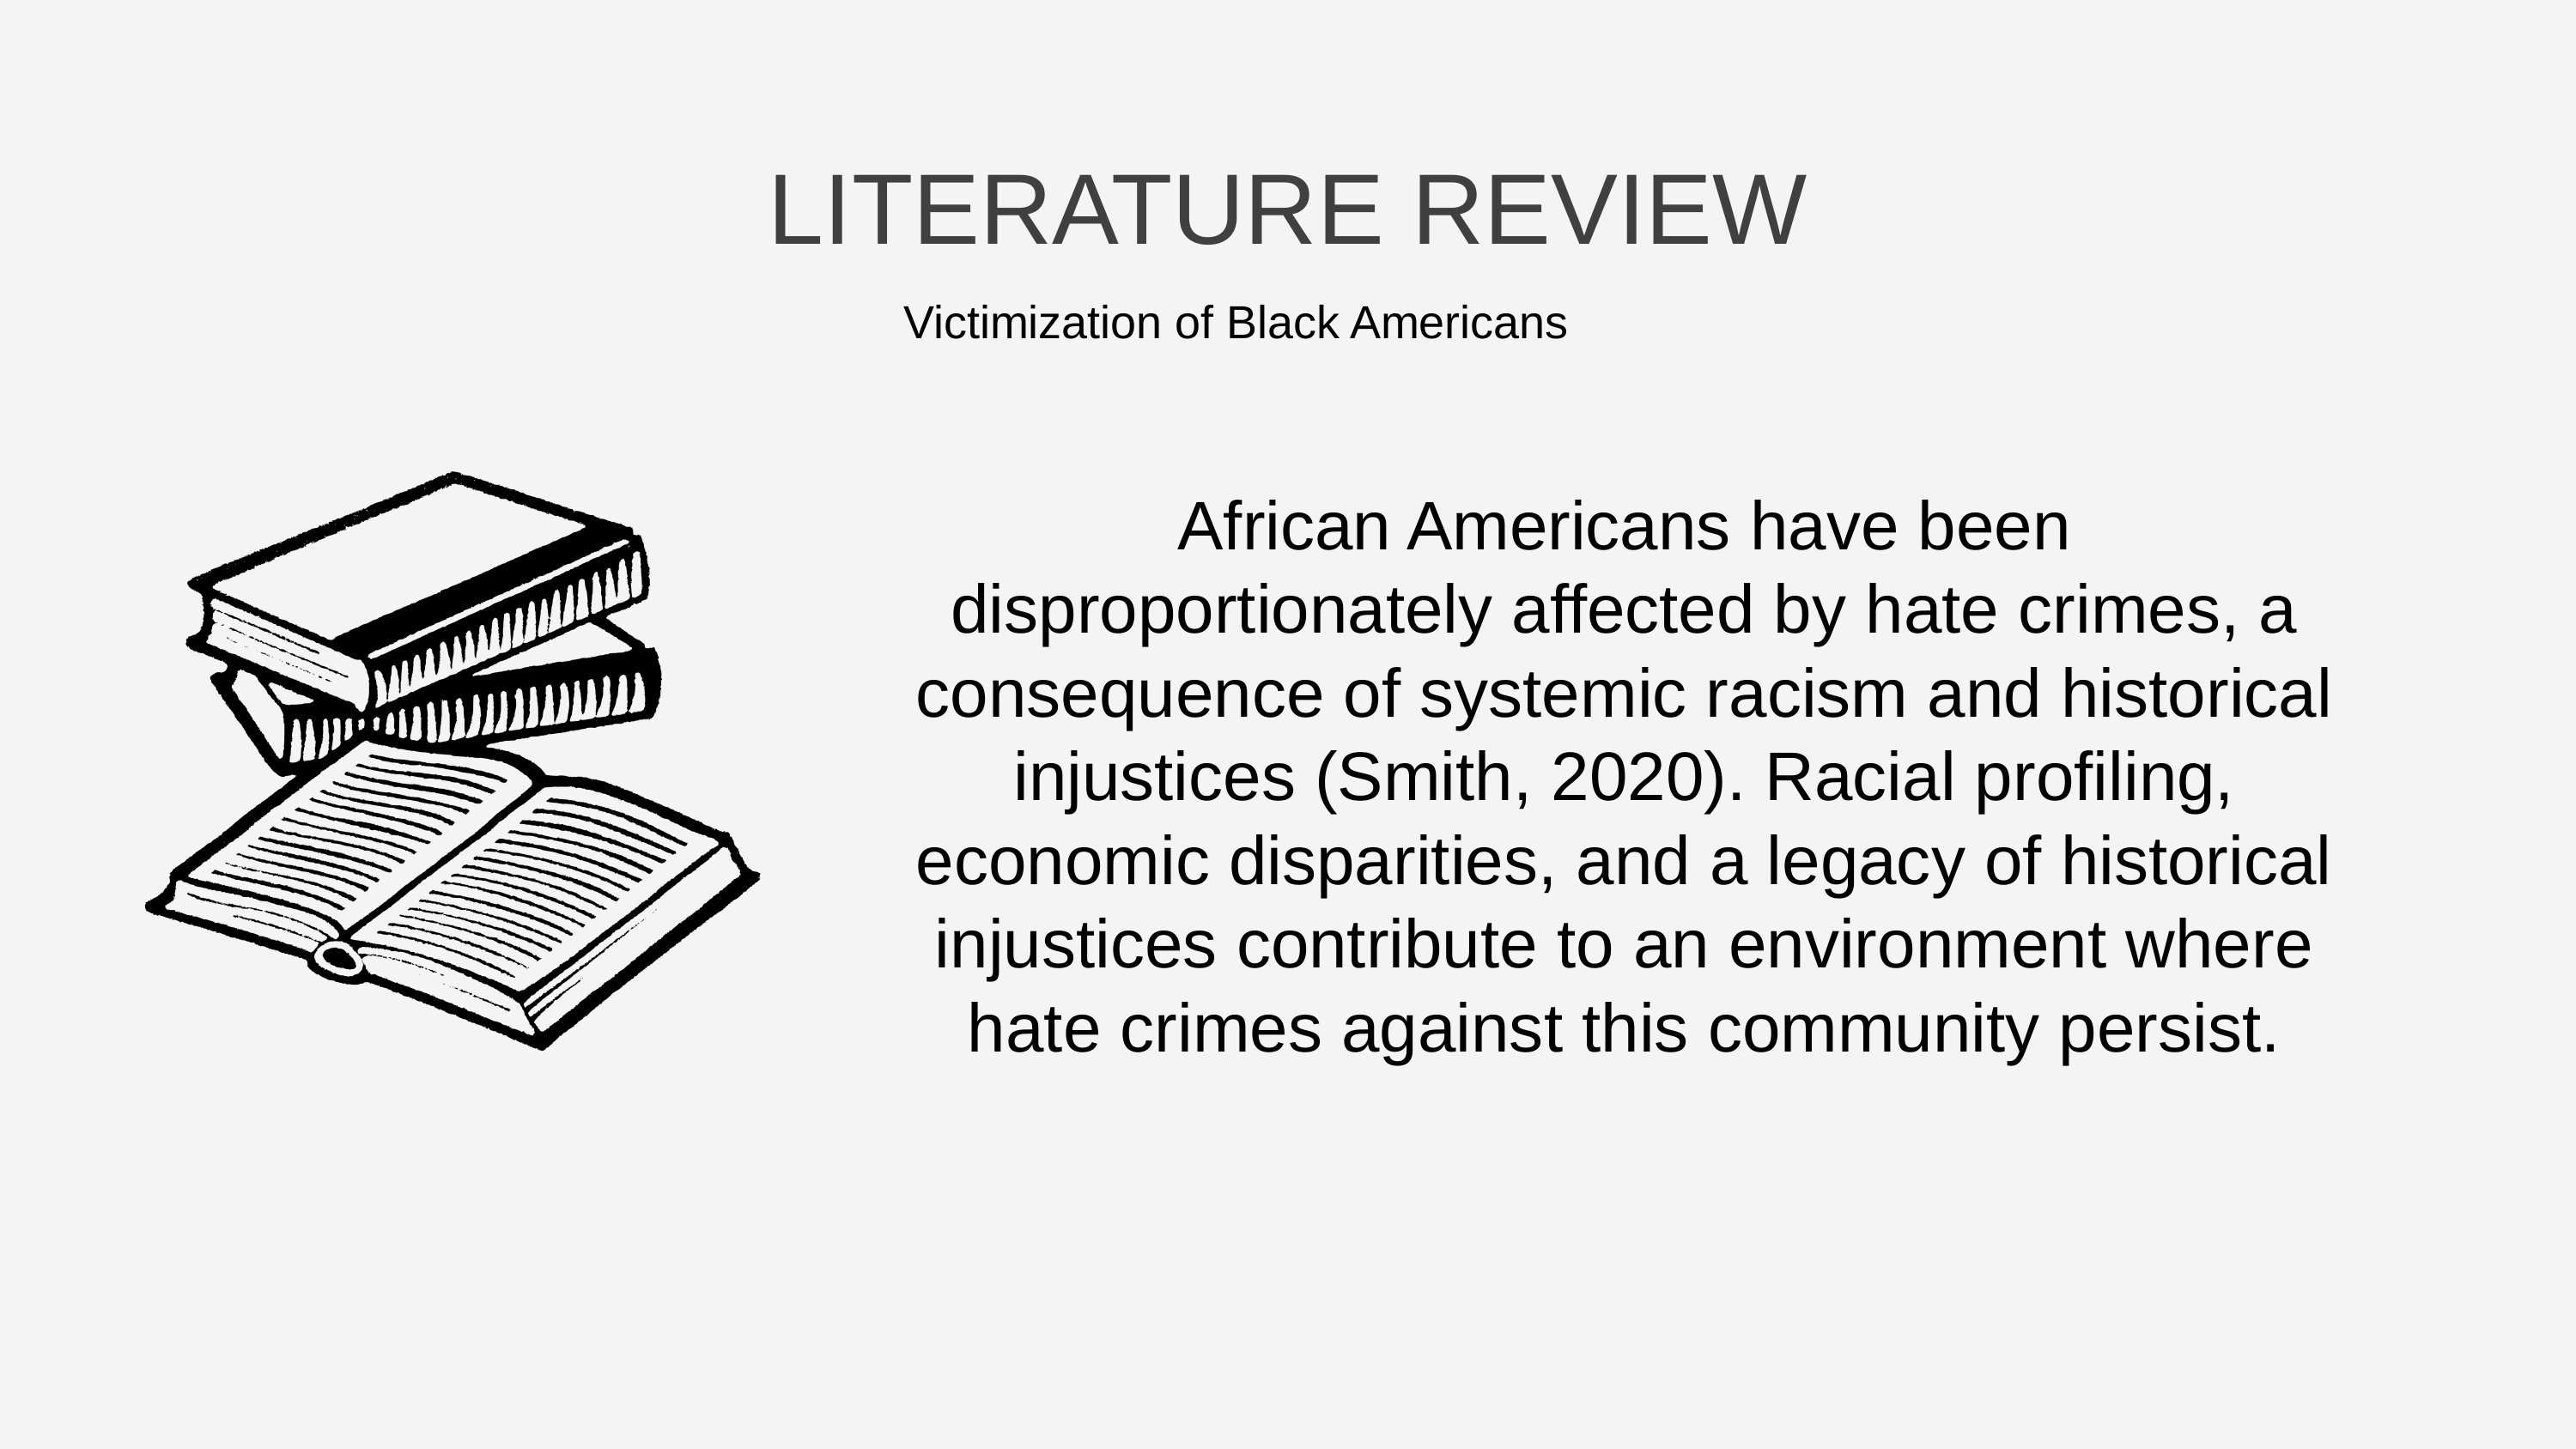

LITERATURE REVIEW
Victimization of Black Americans

African Americans have been disproportionately affected by hate crimes, a consequence of systemic racism and historical injustices (Smith, 2020). Racial profiling, economic disparities, and a legacy of historical injustices contribute to an environment where hate crimes against this community persist.